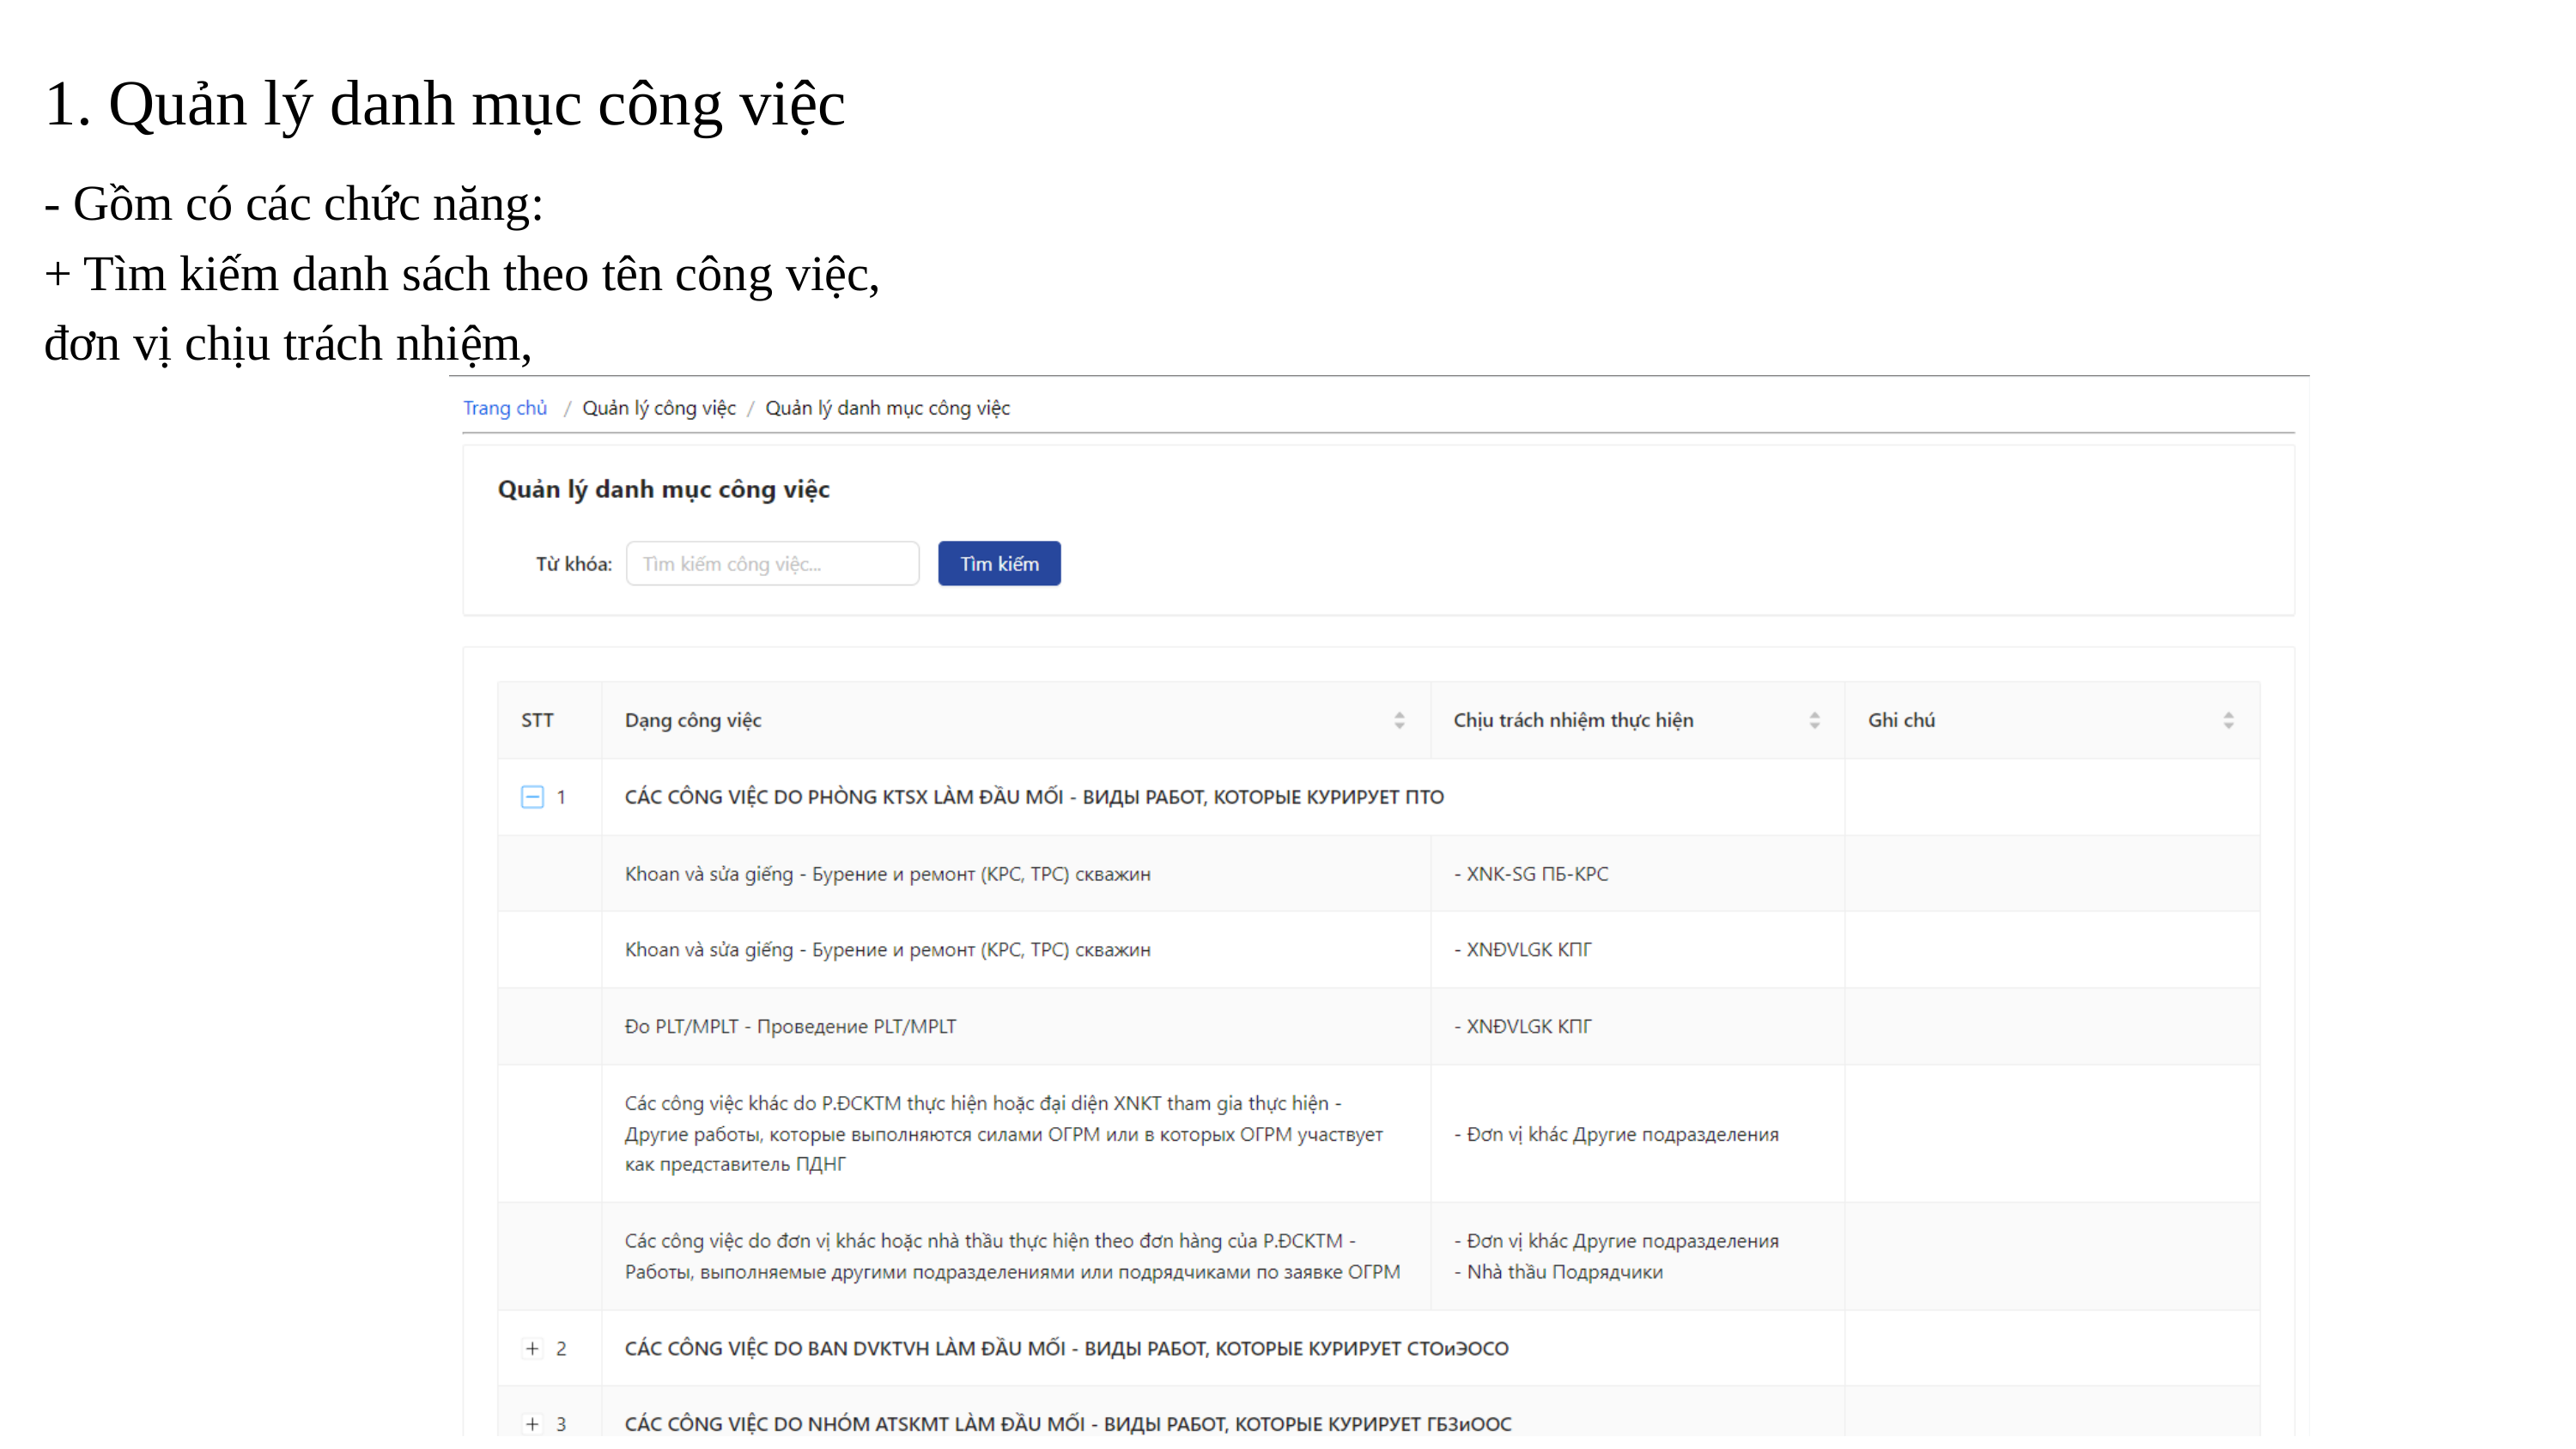

1. Quản lý danh mục công việc
- Gồm có các chức năng:
+ Tìm kiếm danh sách theo tên công việc, đơn vị chịu trách nhiệm,